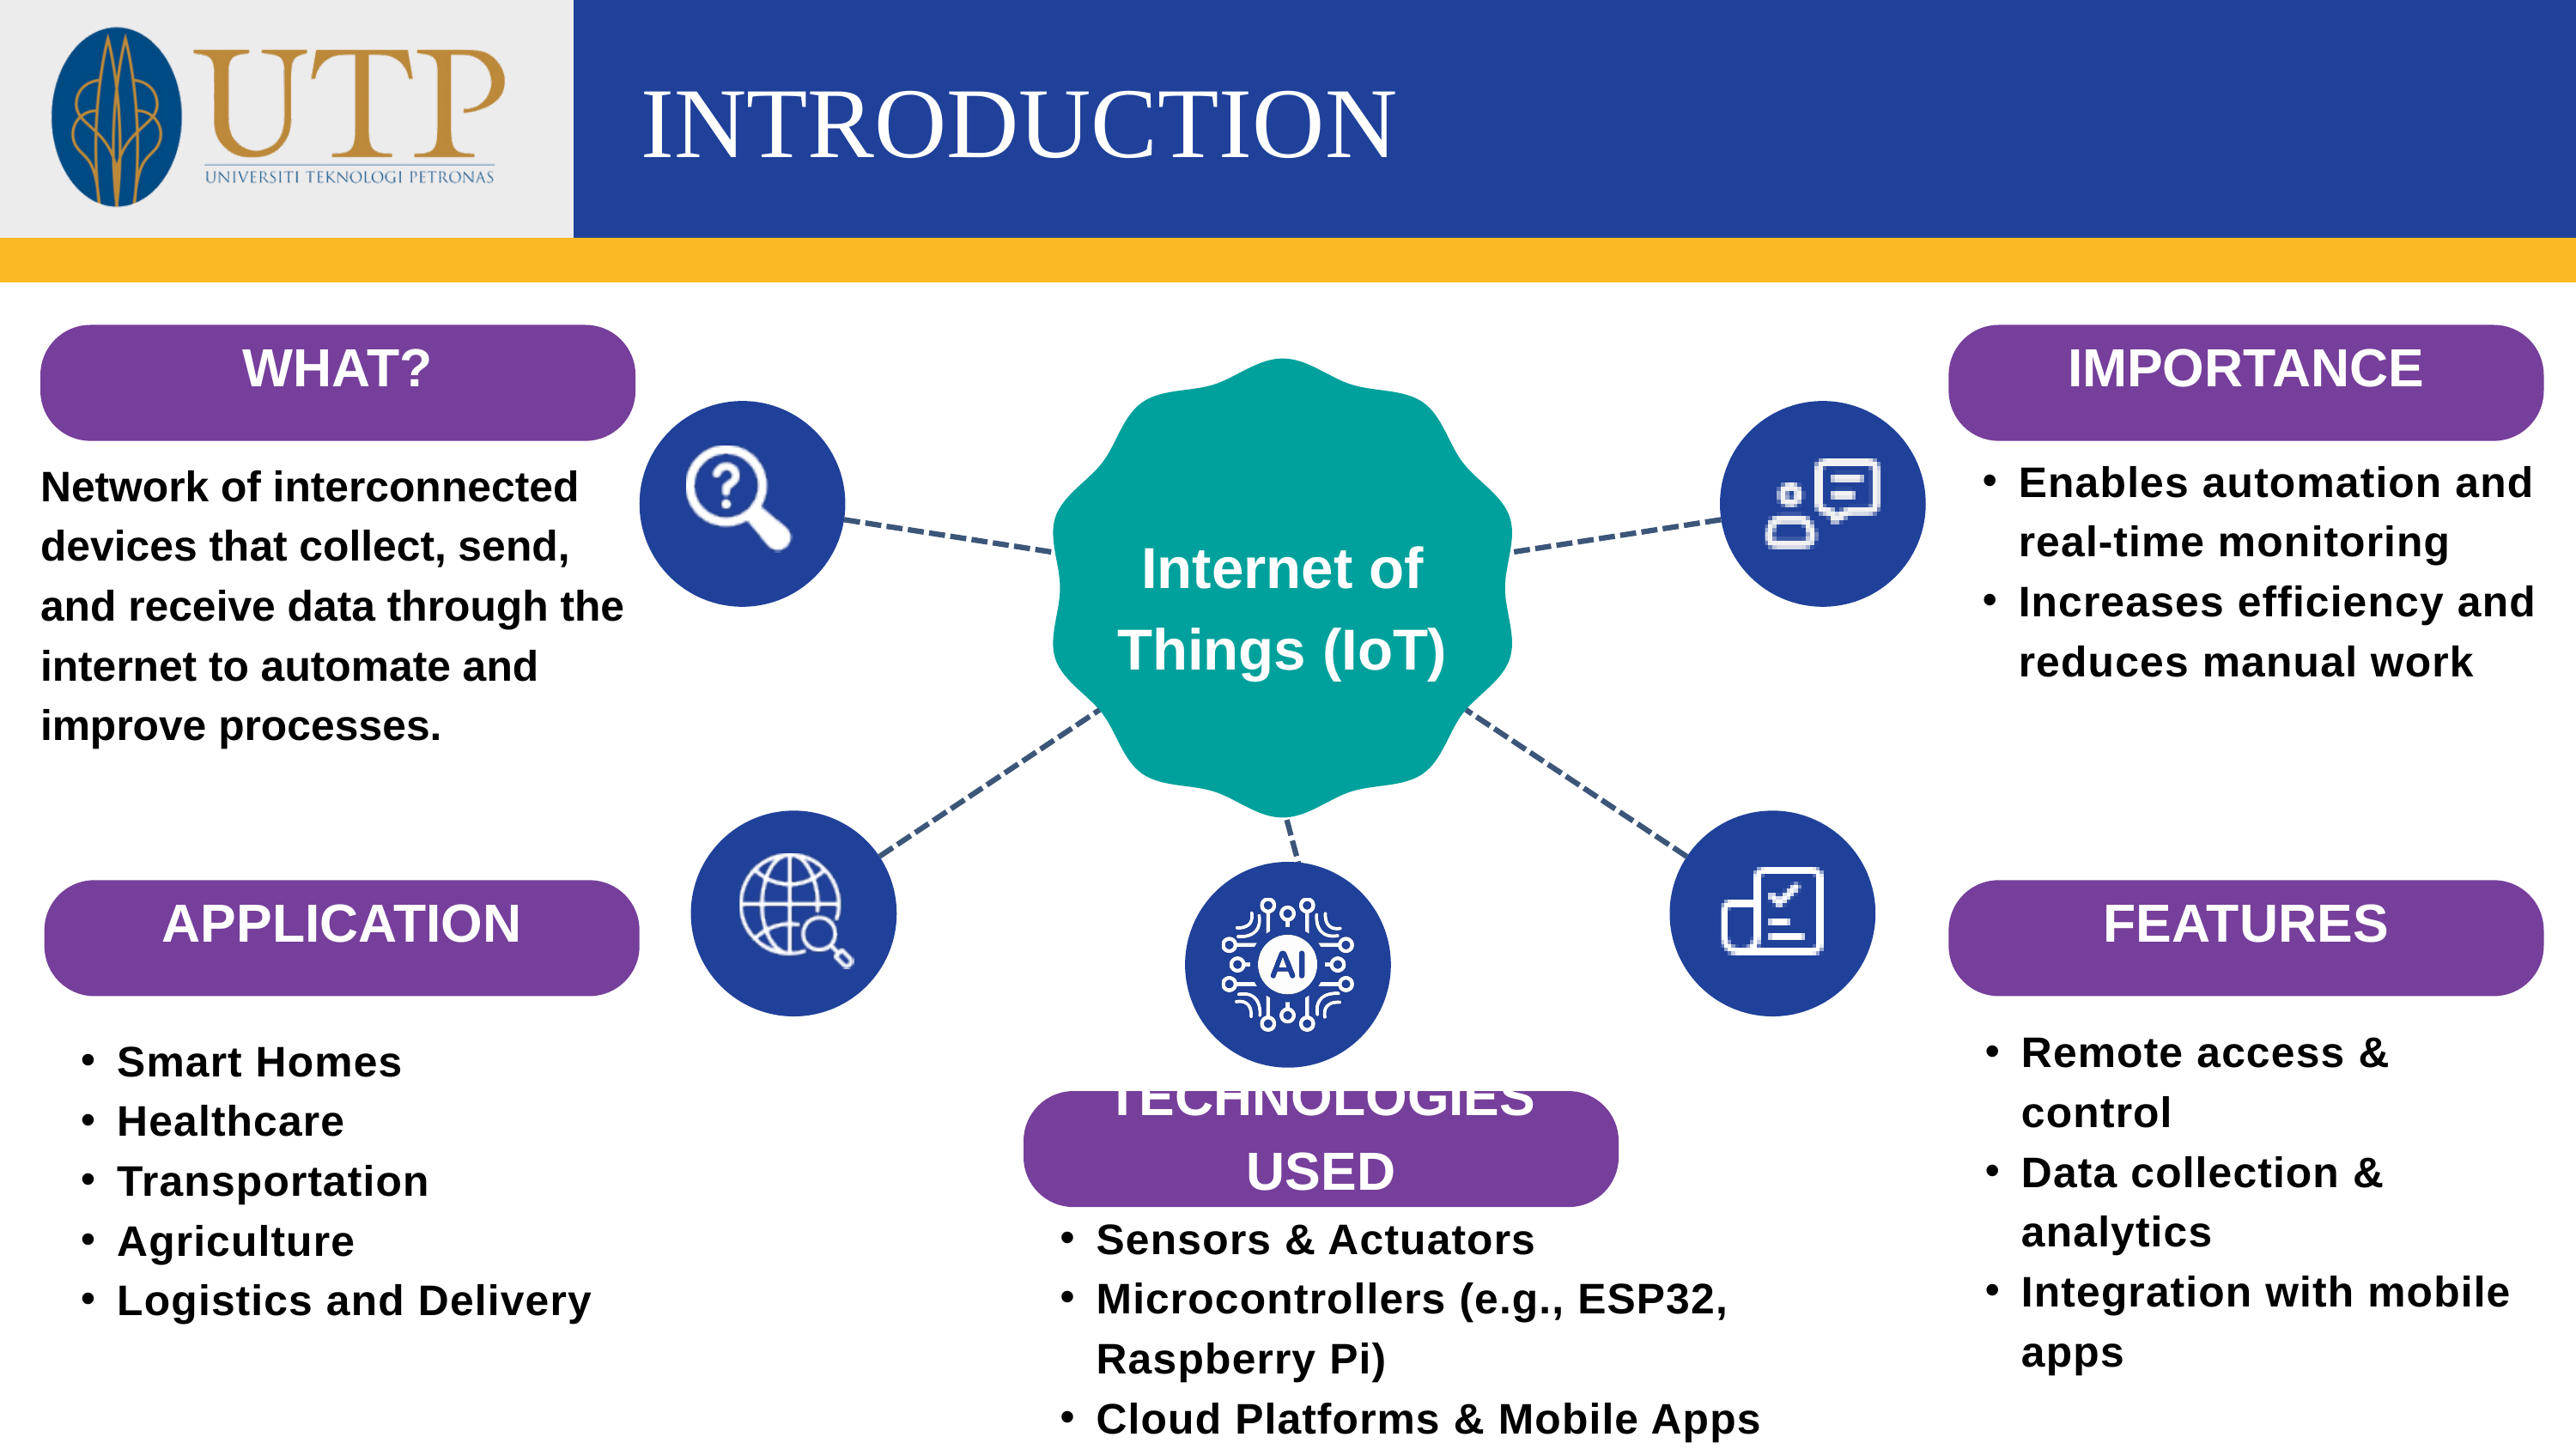

INTRODUCTION

WHAT?

IMPORTANCE

Enables automation and real-time monitoring
Increases efficiency and reduces manual work
Network of interconnected devices that collect, send, and receive data through the internet to automate and improve processes.

Internet of Things (IoT)

APPLICATION

FEATURES

Remote access & control
Data collection & analytics
Integration with mobile apps

Smart Homes
Healthcare
Transportation
Agriculture
Logistics and Delivery

TECHNOLOGIES USED
Sensors & Actuators
Microcontrollers (e.g., ESP32, Raspberry Pi)
Cloud Platforms & Mobile Apps